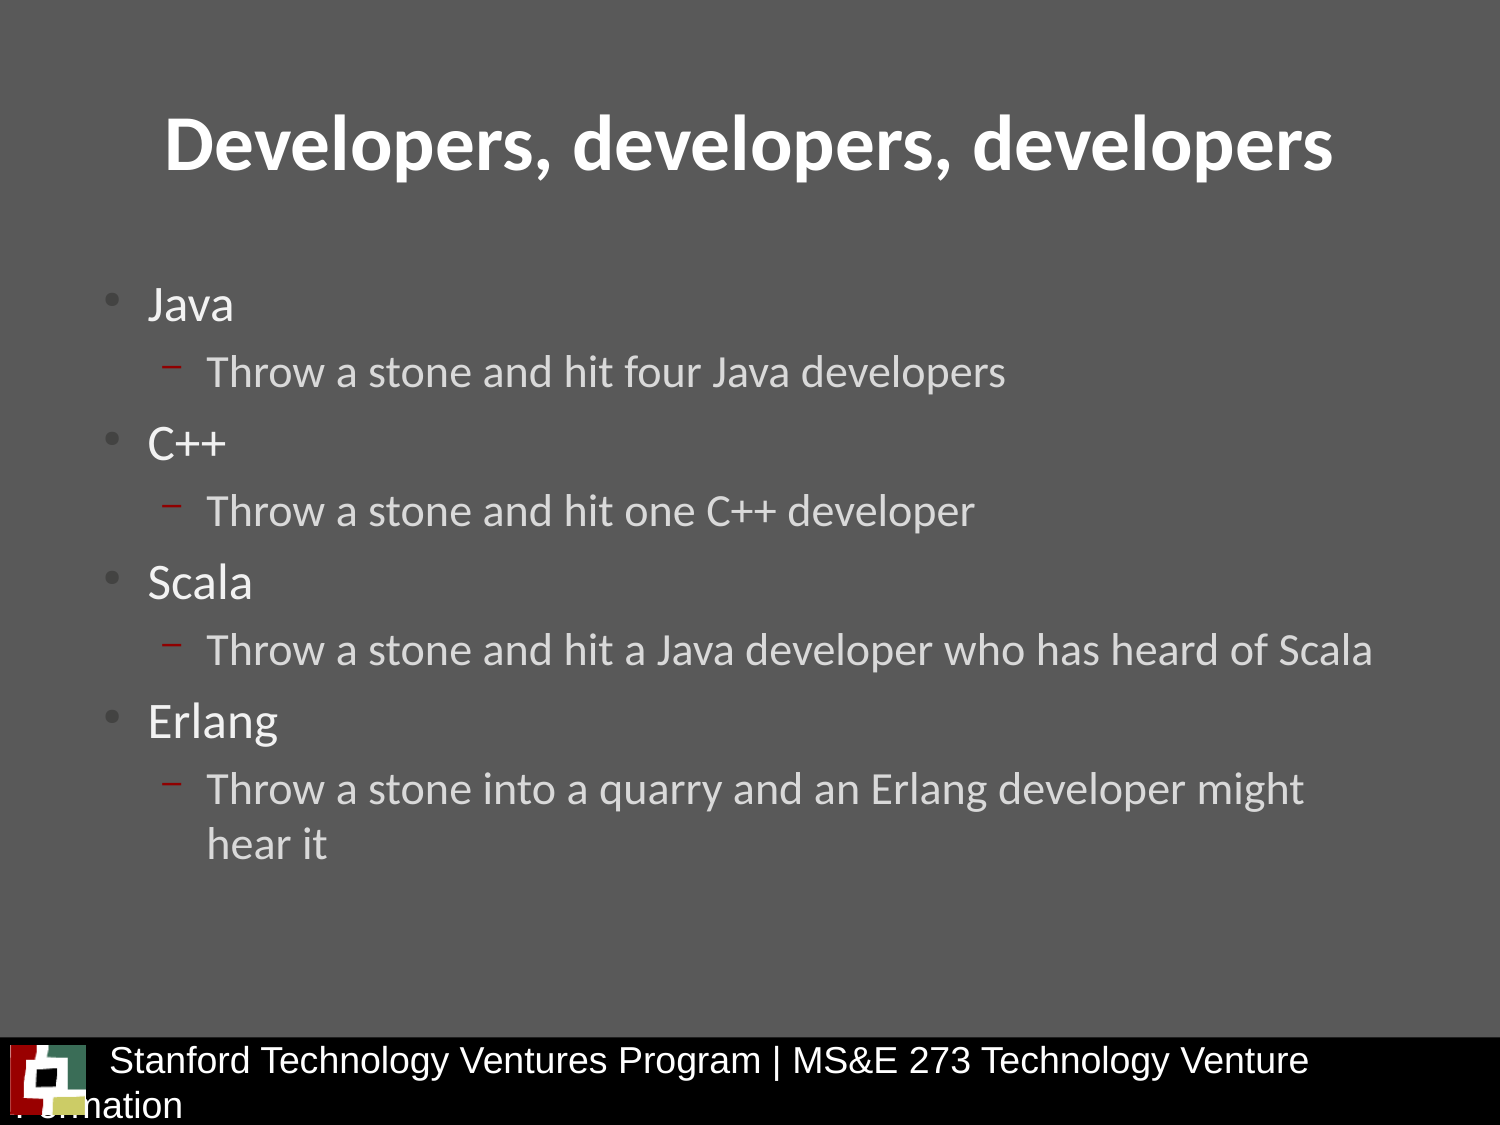

Developers, developers, developers
Java
Throw a stone and hit four Java developers
C++
Throw a stone and hit one C++ developer
Scala
Throw a stone and hit a Java developer who has heard of Scala
Erlang
Throw a stone into a quarry and an Erlang developer might hear it